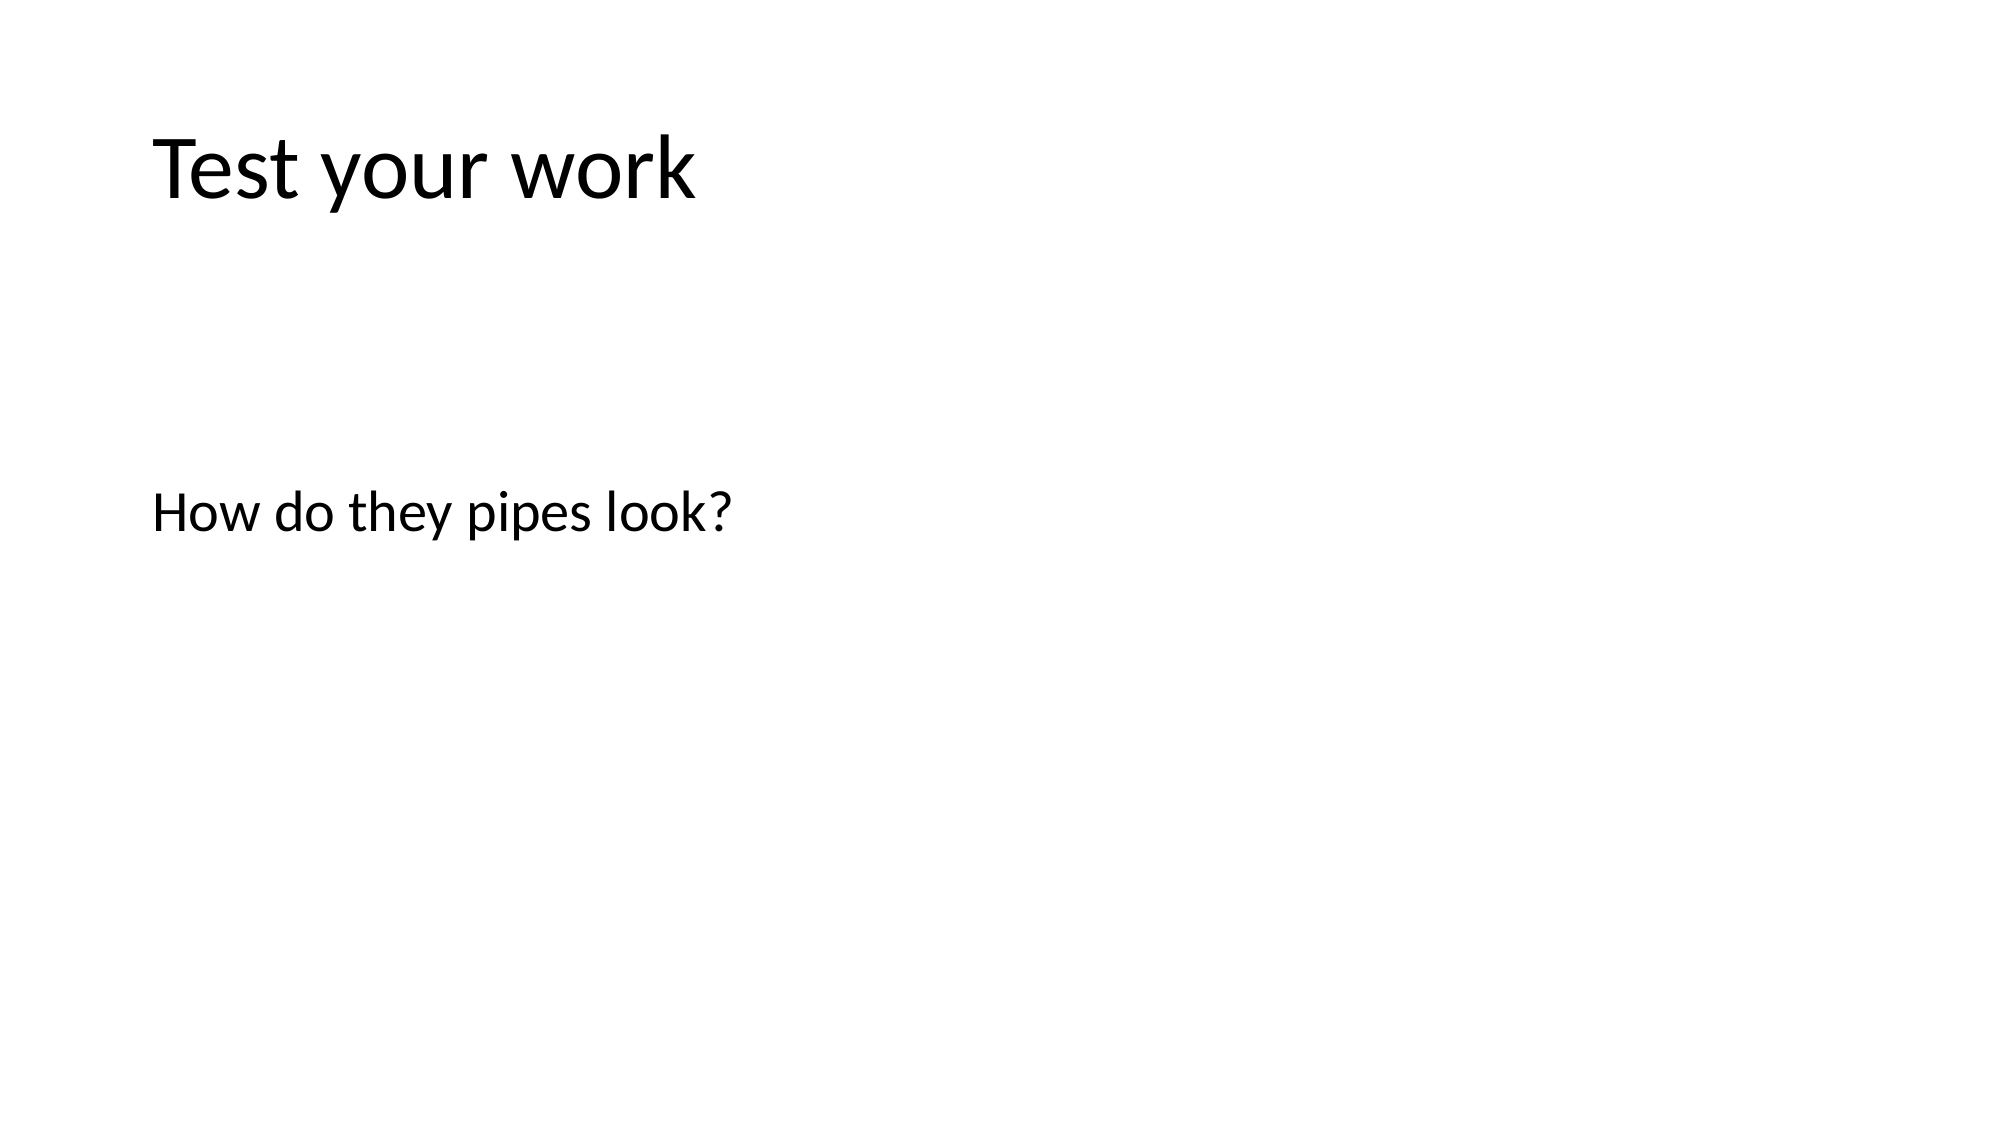

# Test your work

How do they pipes look?